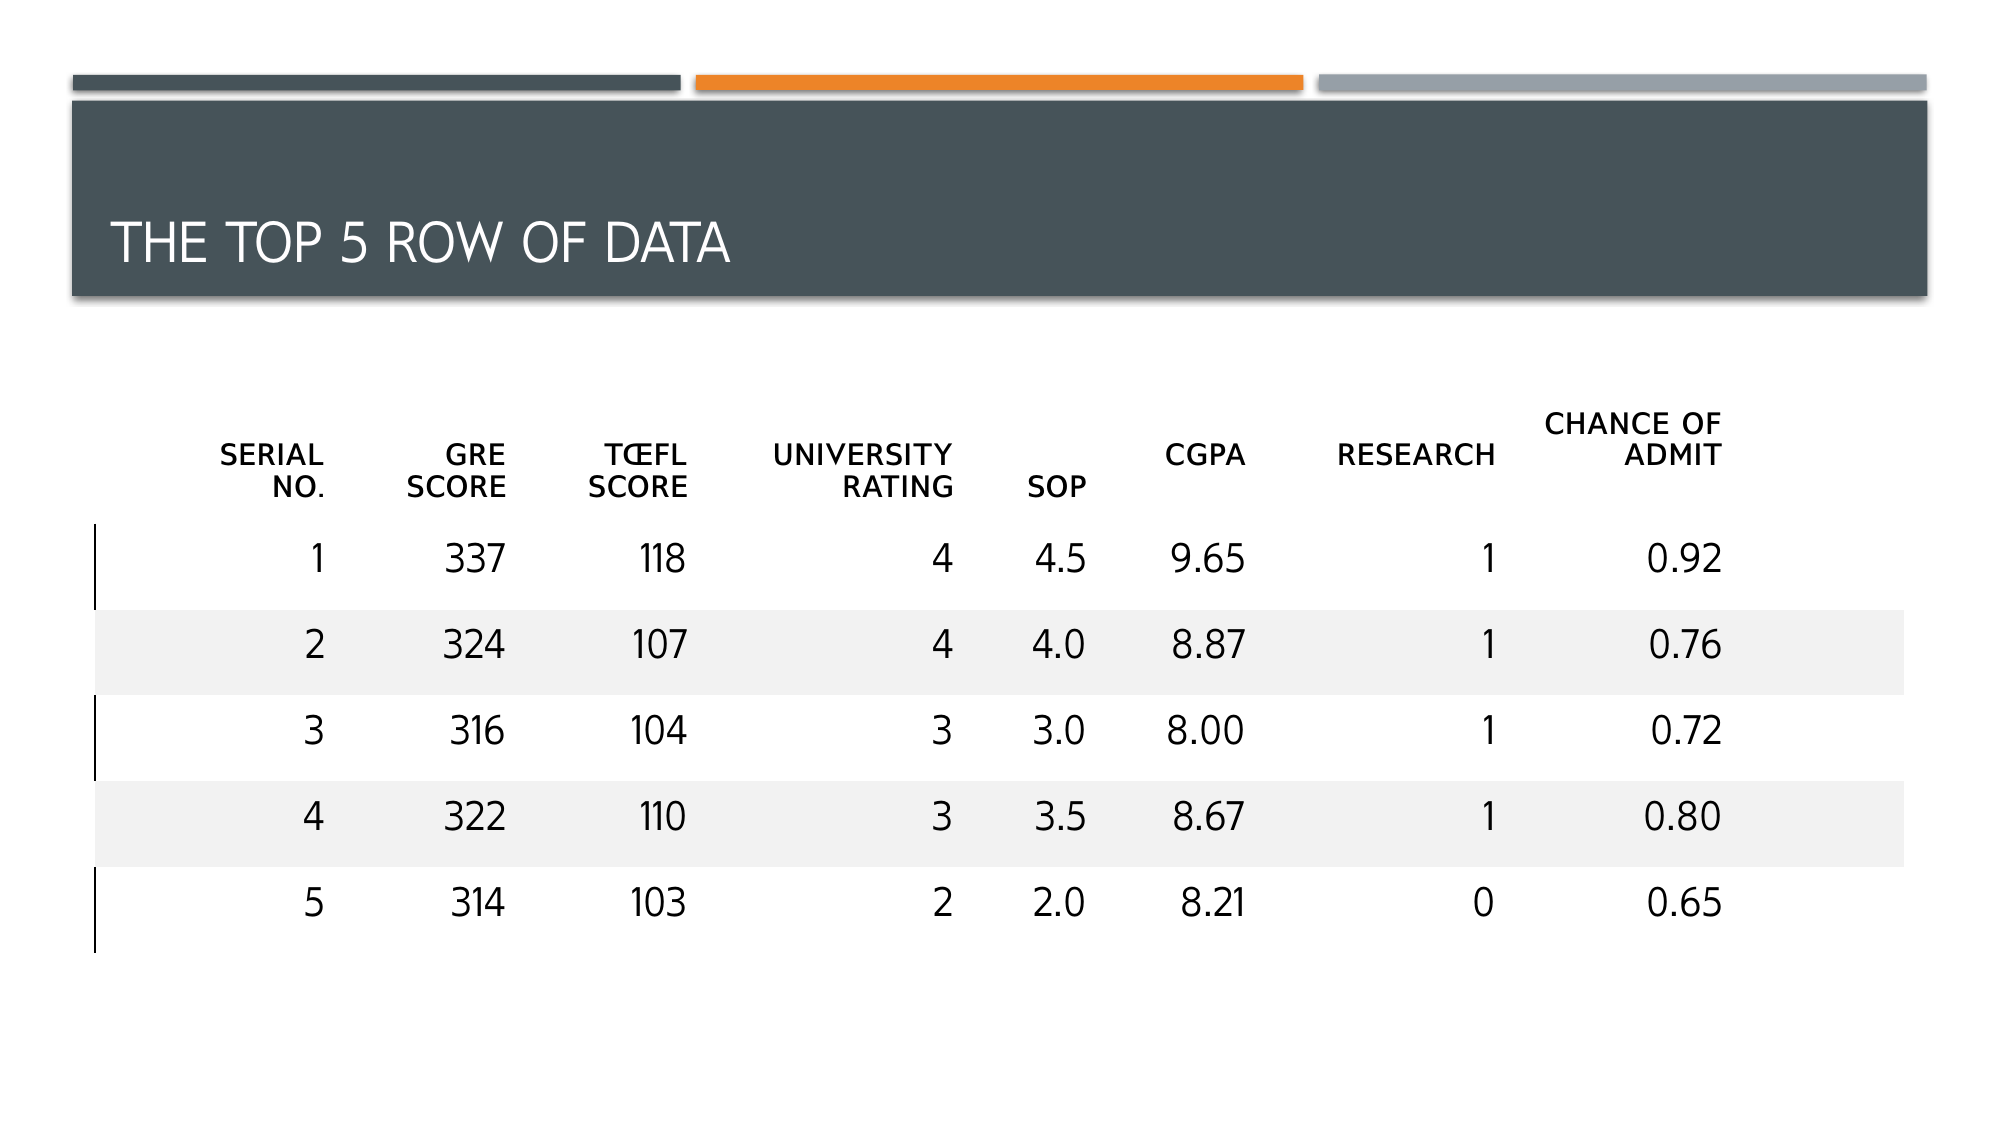

# The top 5 row of data
|  | Serial No. | GRE Score | TOEFL Score | University Rating | SOP | CGPA | Research | Chance of Admit |  |
| --- | --- | --- | --- | --- | --- | --- | --- | --- | --- |
|  | 1 | 337 | 118 | 4 | 4.5 | 9.65 | 1 | 0.92 |  |
|  | 2 | 324 | 107 | 4 | 4.0 | 8.87 | 1 | 0.76 |  |
|  | 3 | 316 | 104 | 3 | 3.0 | 8.00 | 1 | 0.72 |  |
|  | 4 | 322 | 110 | 3 | 3.5 | 8.67 | 1 | 0.80 |  |
|  | 5 | 314 | 103 | 2 | 2.0 | 8.21 | 0 | 0.65 |  |